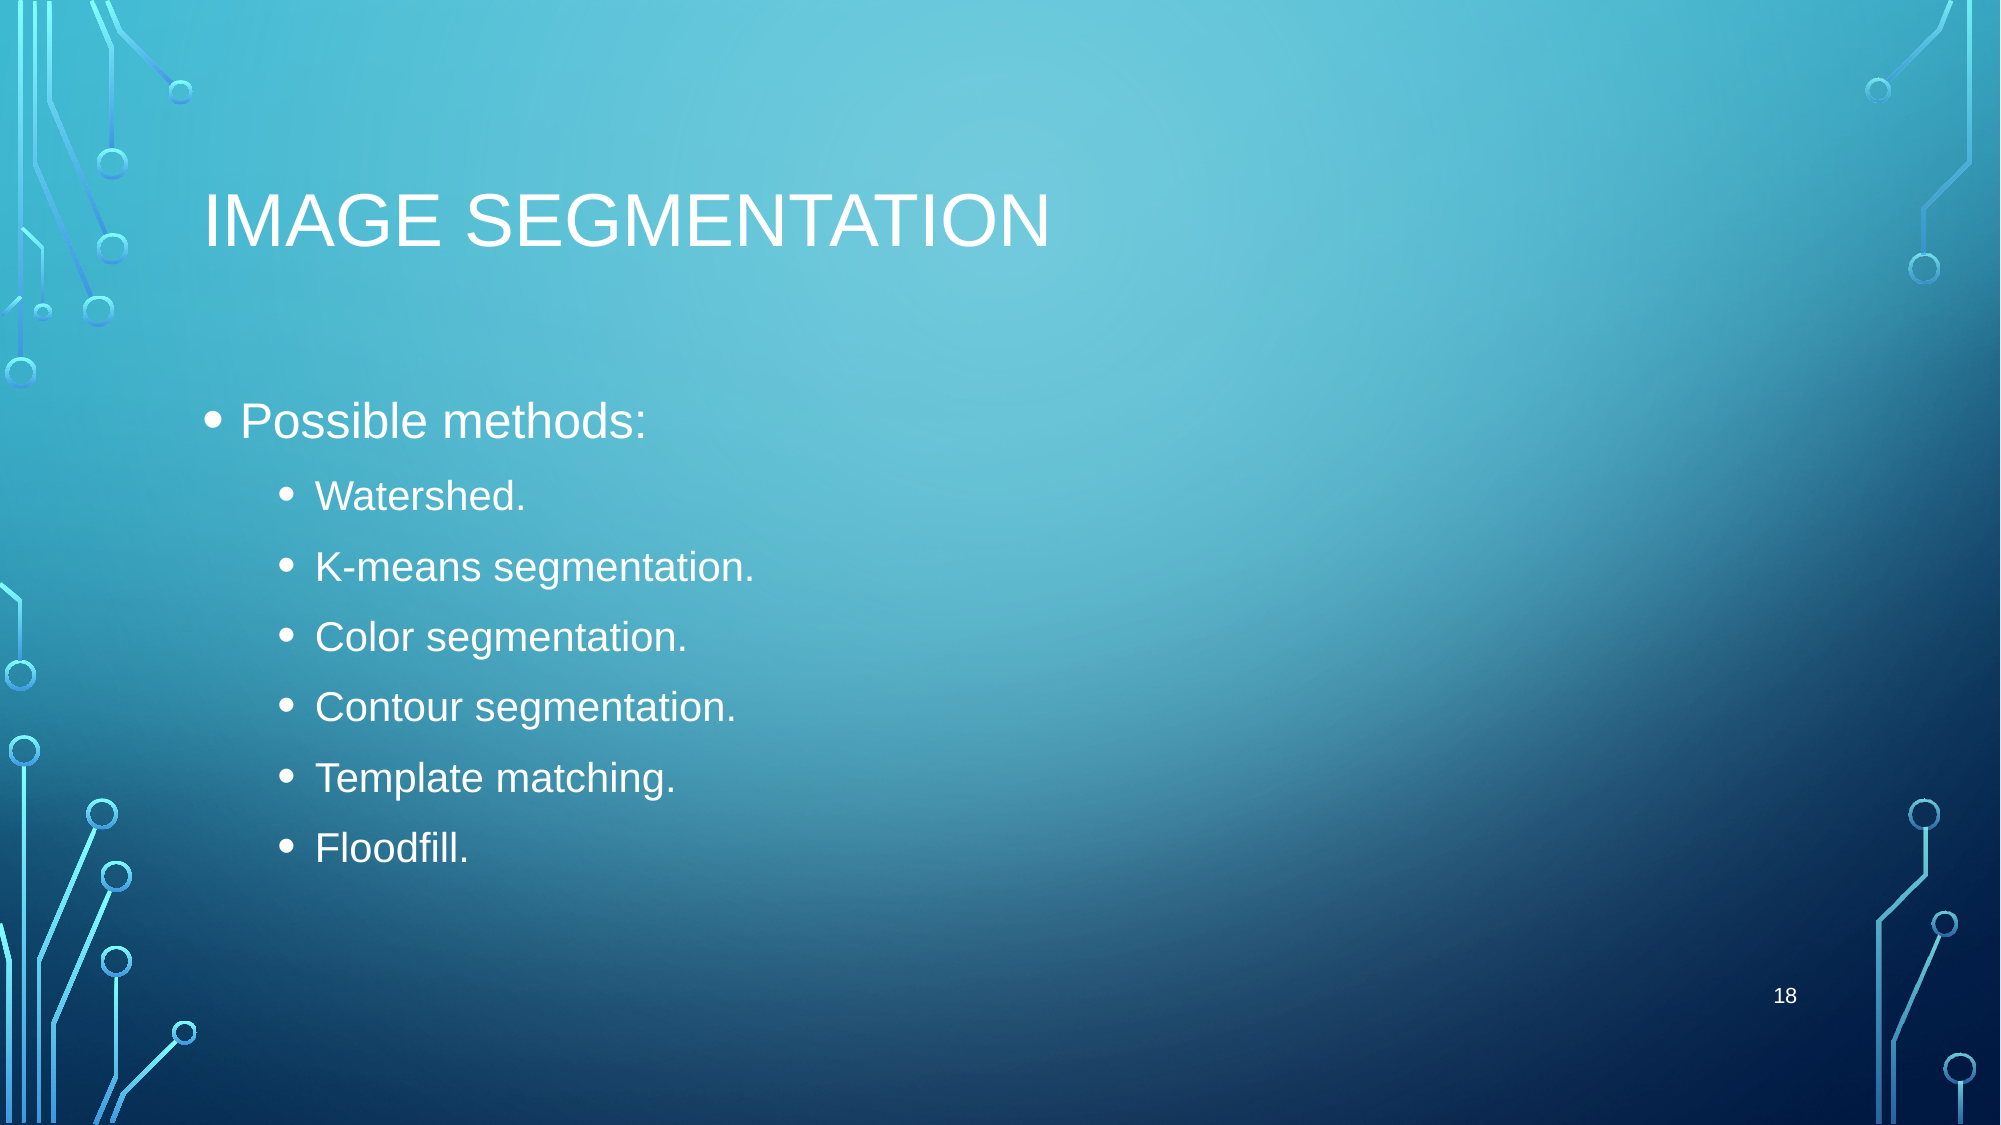

# Image segmentation
Possible methods:
Watershed.
K-means segmentation.
Color segmentation.
Contour segmentation.
Template matching.
Floodfill.

18